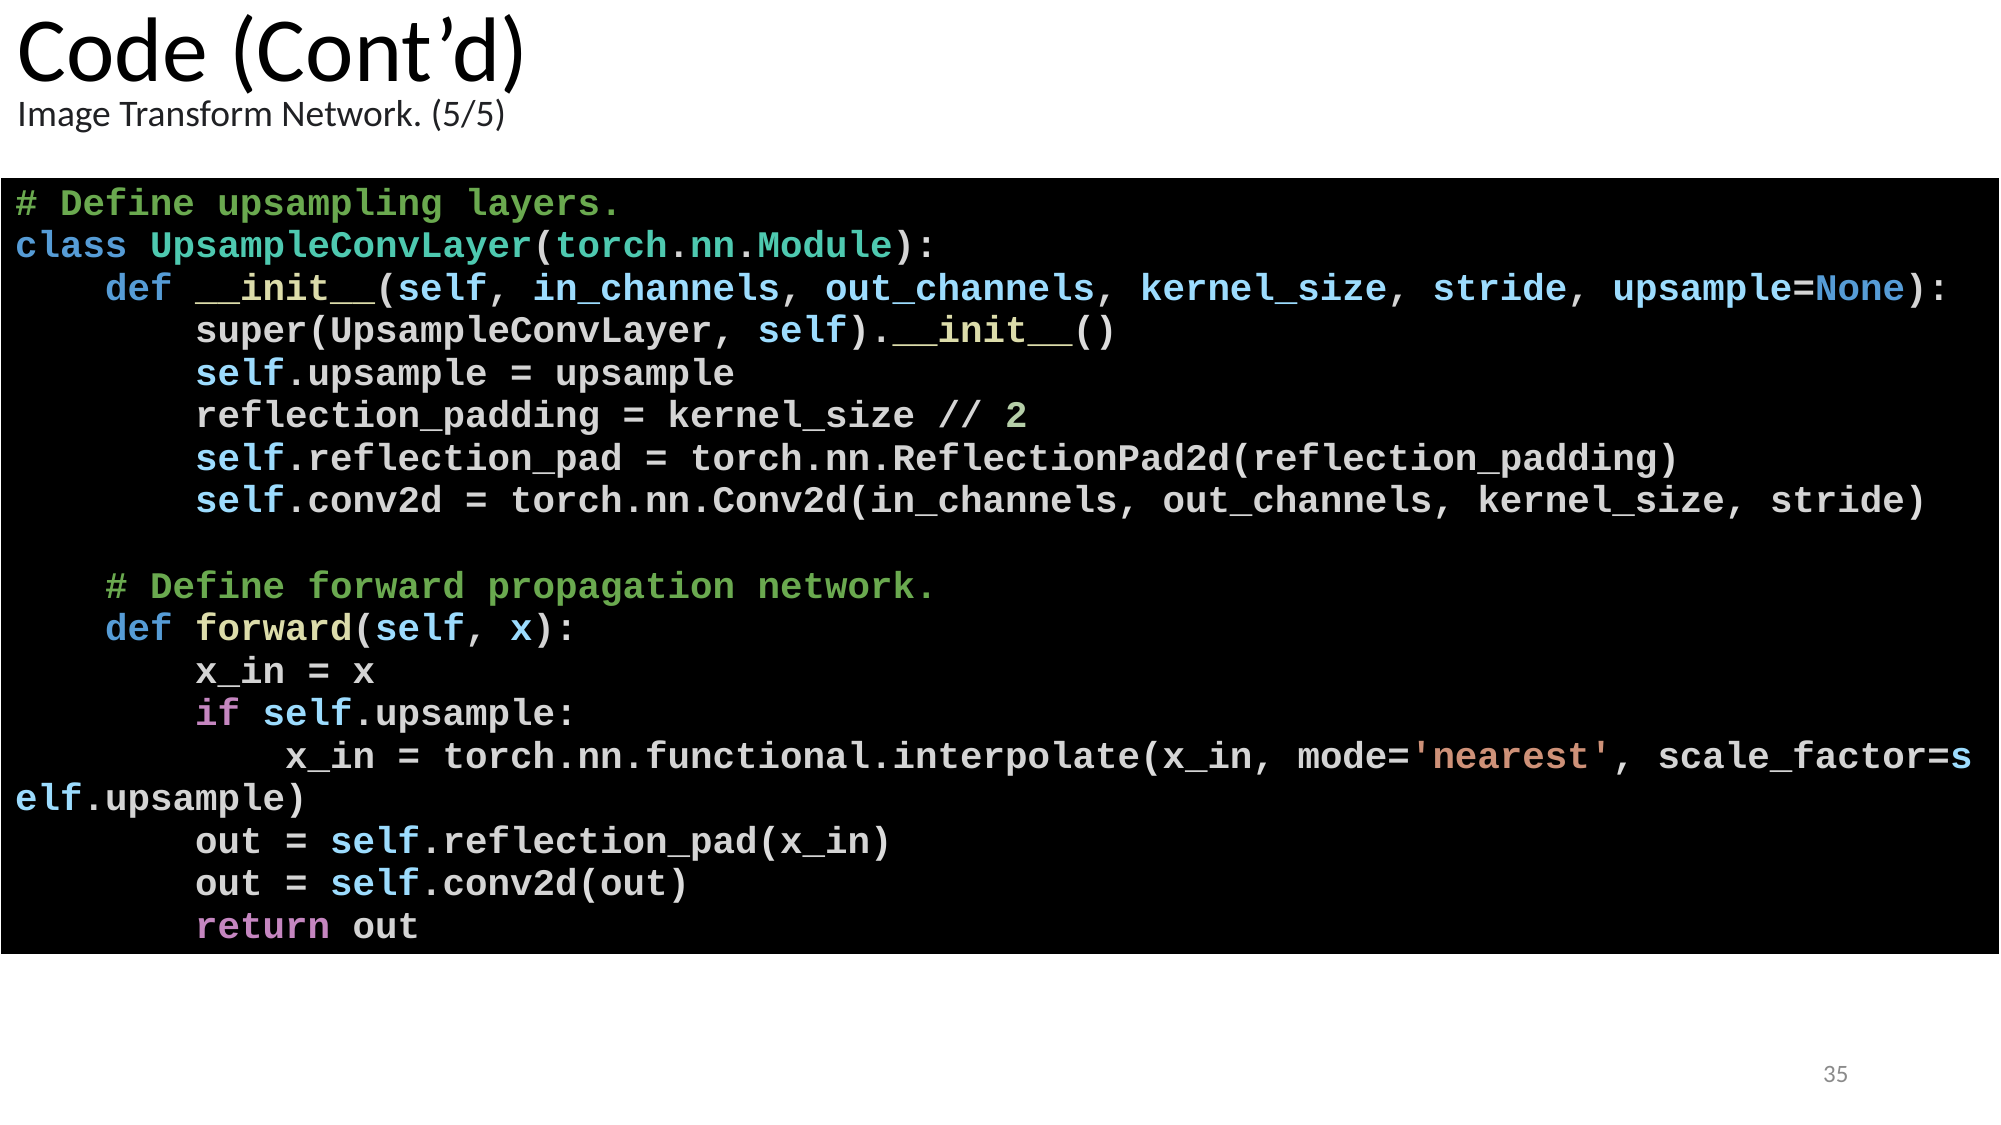

Code (Cont’d)
Image Transform Network. (5/5)
| # Define upsampling layers. class UpsampleConvLayer(torch.nn.Module):     def \_\_init\_\_(self, in\_channels, out\_channels, kernel\_size, stride, upsample=None):         super(UpsampleConvLayer, self).\_\_init\_\_()         self.upsample = upsample         reflection\_padding = kernel\_size // 2         self.reflection\_pad = torch.nn.ReflectionPad2d(reflection\_padding)         self.conv2d = torch.nn.Conv2d(in\_channels, out\_channels, kernel\_size, stride)   # Define forward propagation network.     def forward(self, x):         x\_in = x         if self.upsample:             x\_in = torch.nn.functional.interpolate(x\_in, mode='nearest', scale\_factor=self.upsample)         out = self.reflection\_pad(x\_in)         out = self.conv2d(out)         return out |
| --- |
35